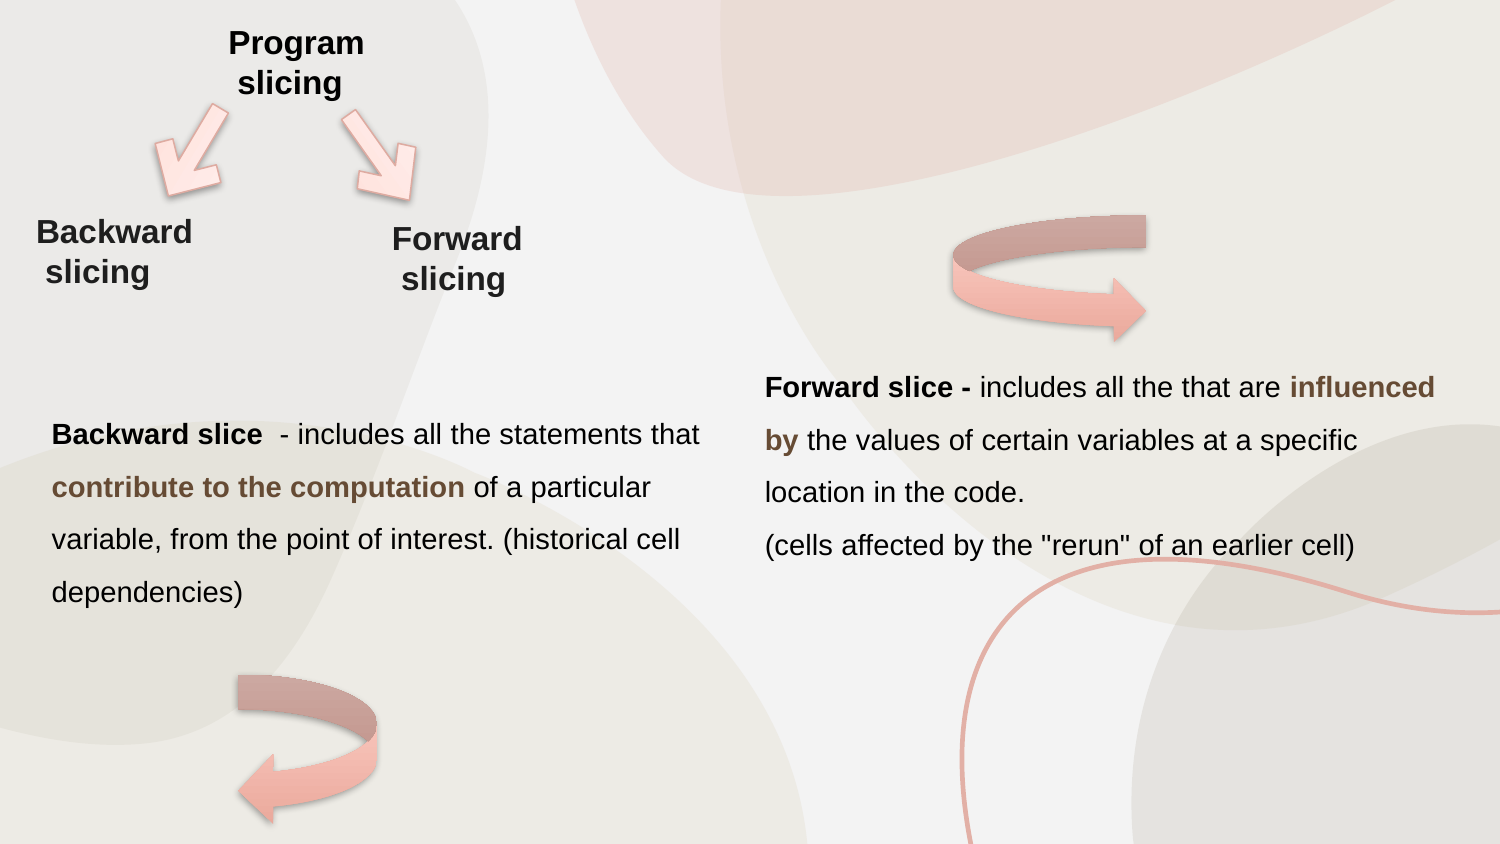

Program
 slicing

Backward
 slicing
Forward
 slicing
Forward slice - includes all the that are influenced by the values of certain variables at a specific location in the code.
(cells affected by the "rerun" of an earlier cell)
Backward slice  - includes all the statements that contribute to the computation of a particular variable, from the point of interest. (historical cell dependencies)